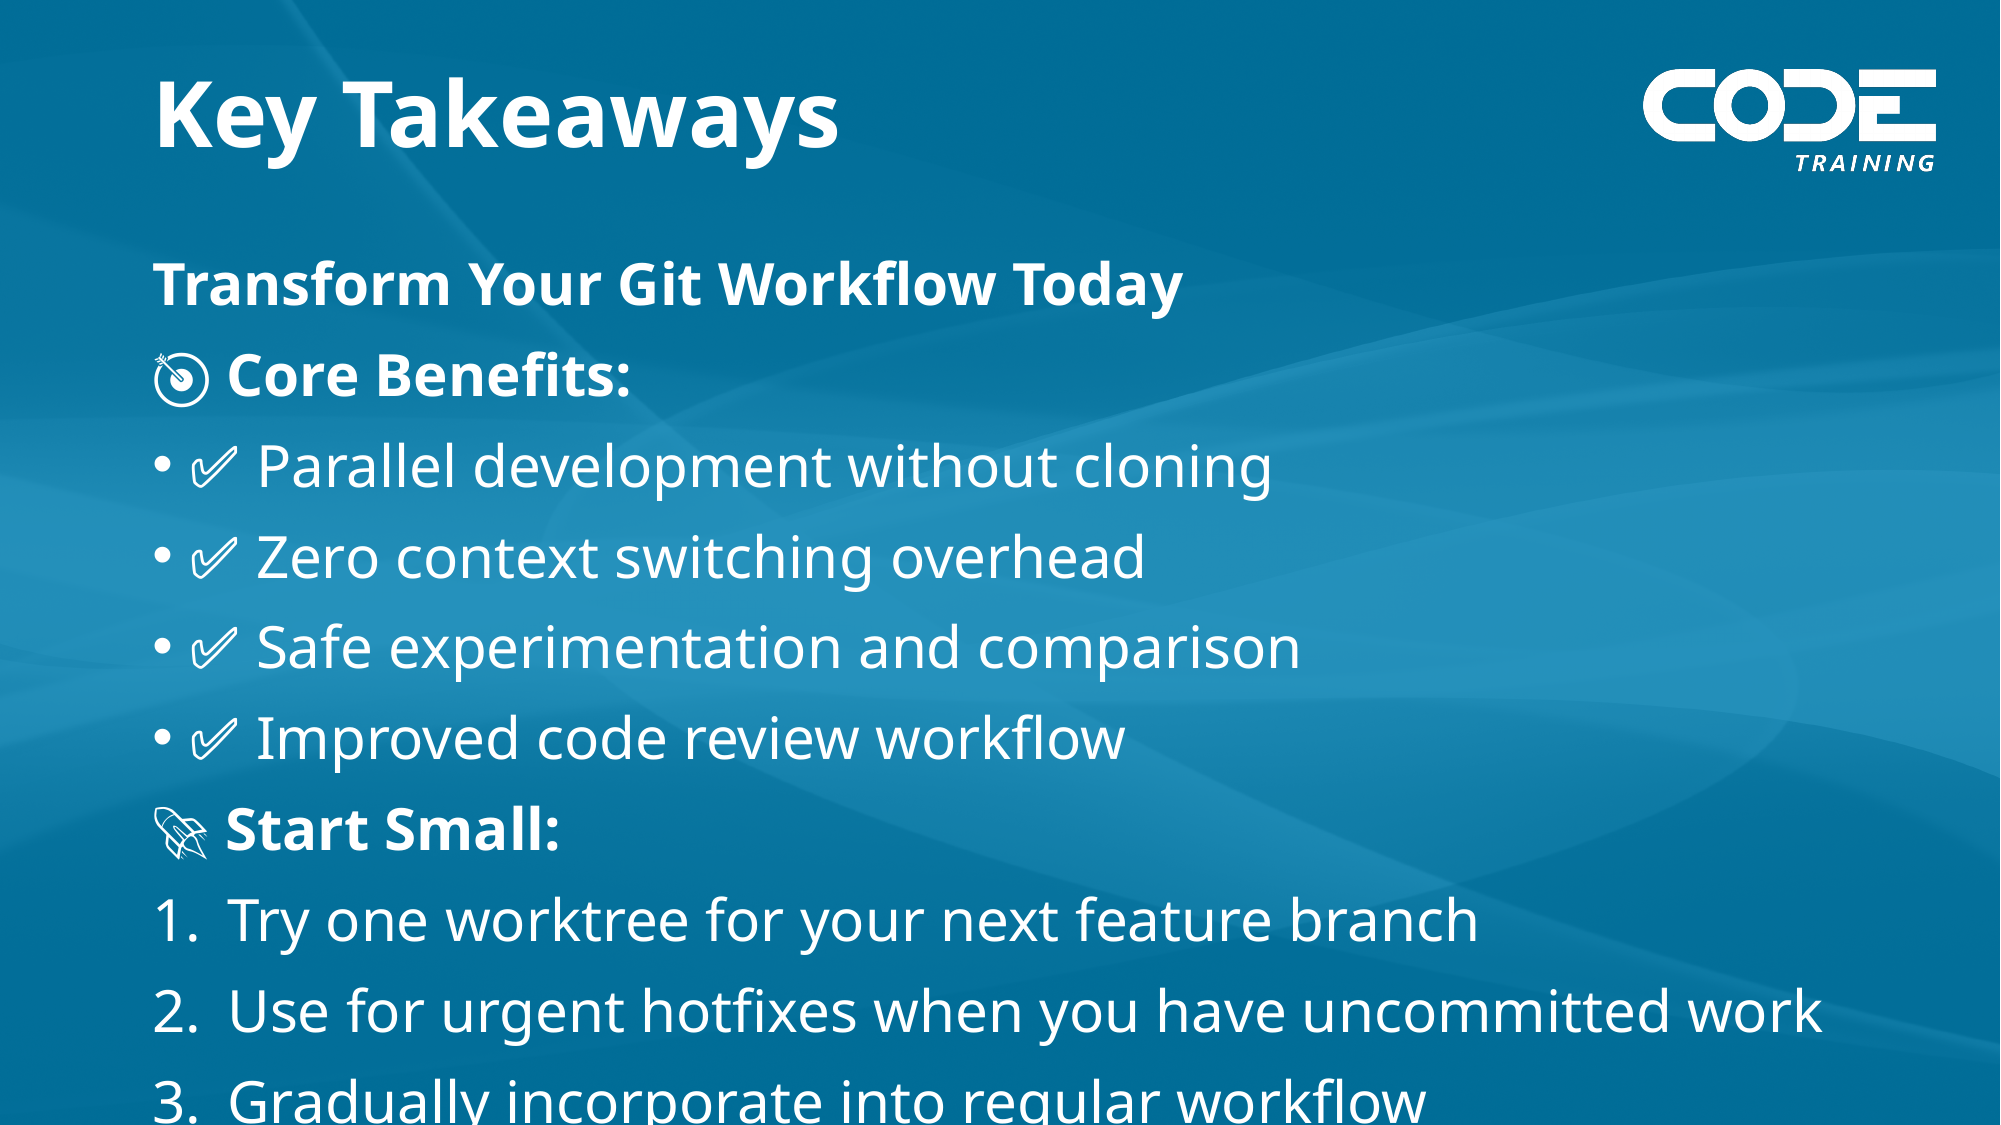

# Key Takeaways
Transform Your Git Workflow Today
🎯 Core Benefits:
✅ Parallel development without cloning
✅ Zero context switching overhead
✅ Safe experimentation and comparison
✅ Improved code review workflow
🚀 Start Small:
Try one worktree for your next feature branch
Use for urgent hotfixes when you have uncommitted work
Gradually incorporate into regular workflow
📚 Next Steps:
Practice with your current project
Set up shell aliases for common commands
Configure your IDE for multi-worktree workflows